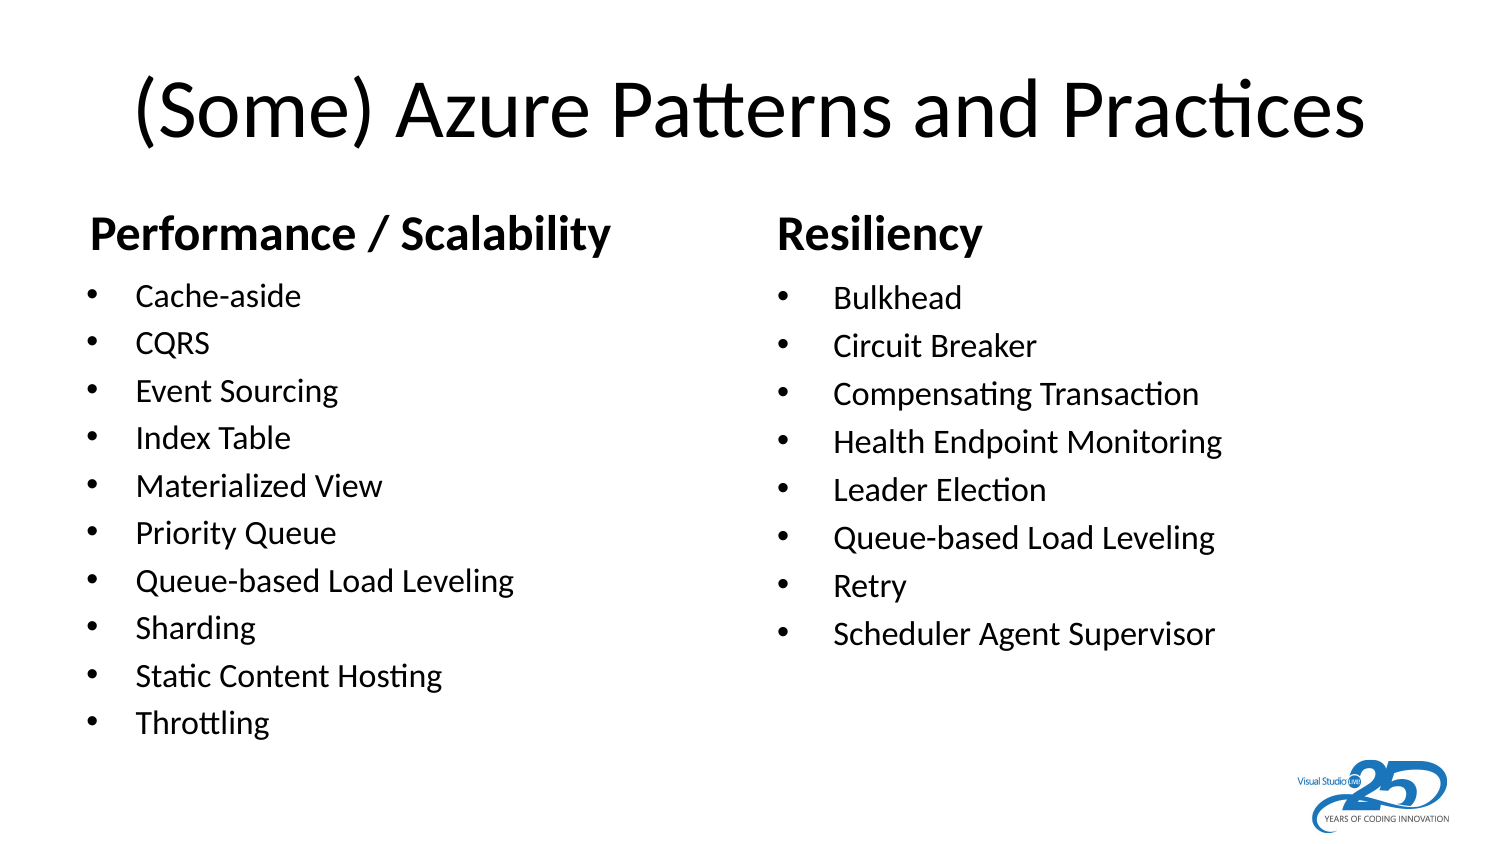

# (Some) Azure Patterns and Practices
Performance / Scalability
Resiliency
Cache-aside
CQRS
Event Sourcing
Index Table
Materialized View
Priority Queue
Queue-based Load Leveling
Sharding
Static Content Hosting
Throttling
Bulkhead
Circuit Breaker
Compensating Transaction
Health Endpoint Monitoring
Leader Election
Queue-based Load Leveling
Retry
Scheduler Agent Supervisor